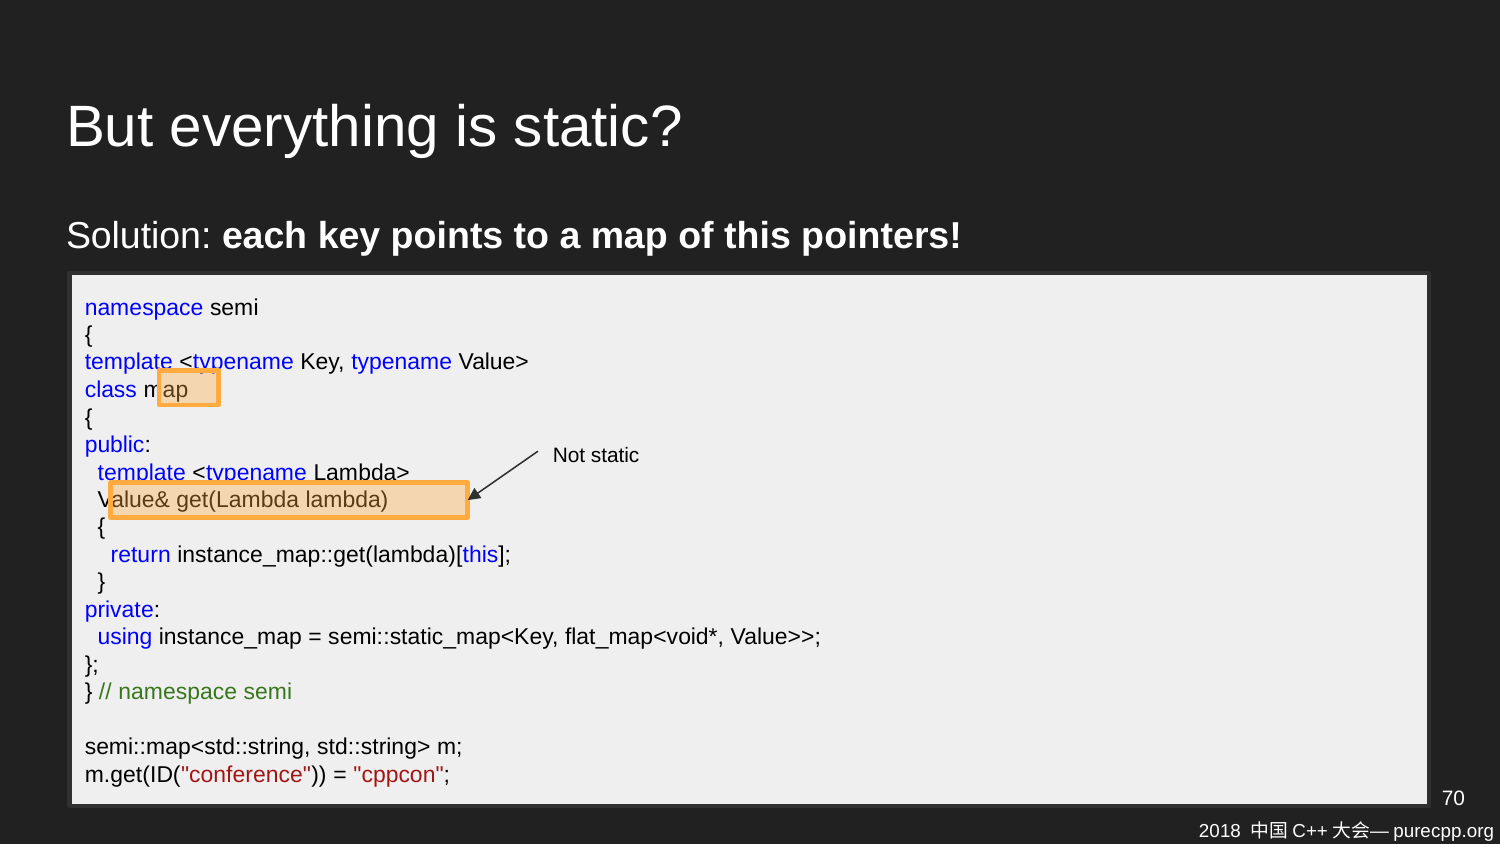

# But everything is static?
Solution: each key points to a map of this pointers!
namespace semi
{
template <typename Key, typename Value>
class map
{
public:
  template <typename Lambda>
  Value& get(Lambda lambda)
  {
    return instance_map::get(lambda)[this];
  }
private:
  using instance_map = semi::static_map<Key, flat_map<void*, Value>>;
};
} // namespace semi

semi::map<std::string, std::string> m;
m.get(ID("conference")) = "cppcon";

Not static

70